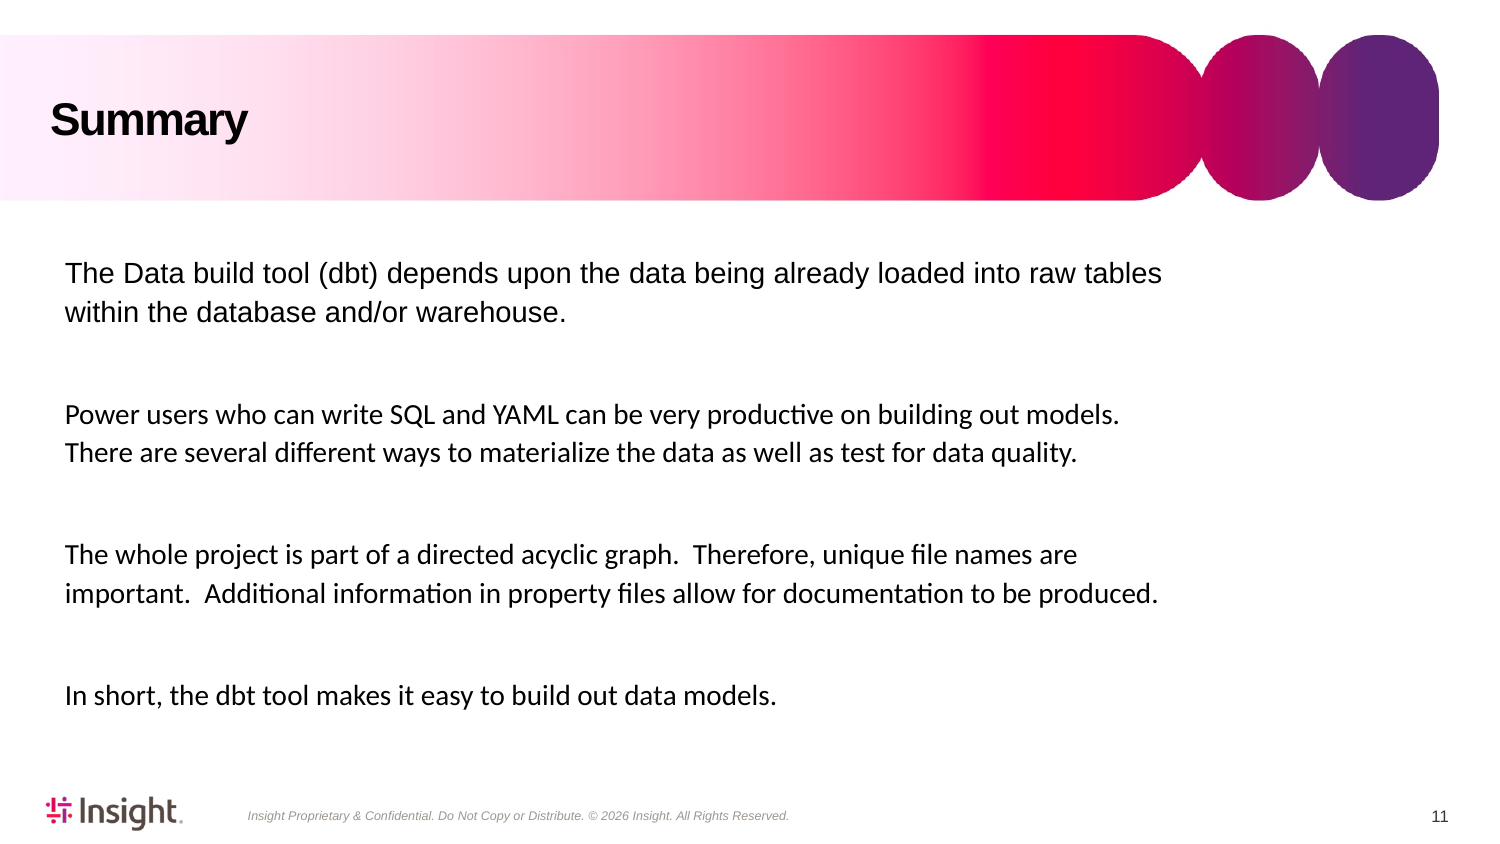

# Summary
The Data build tool (dbt) depends upon the data being already loaded into raw tables within the database and/or warehouse.

Power users who can write SQL and YAML can be very productive on building out models.  There are several different ways to materialize the data as well as test for data quality.

The whole project is part of a directed acyclic graph.  Therefore, unique file names are important.  Additional information in property files allow for documentation to be produced.

In short, the dbt tool makes it easy to build out data models.
11